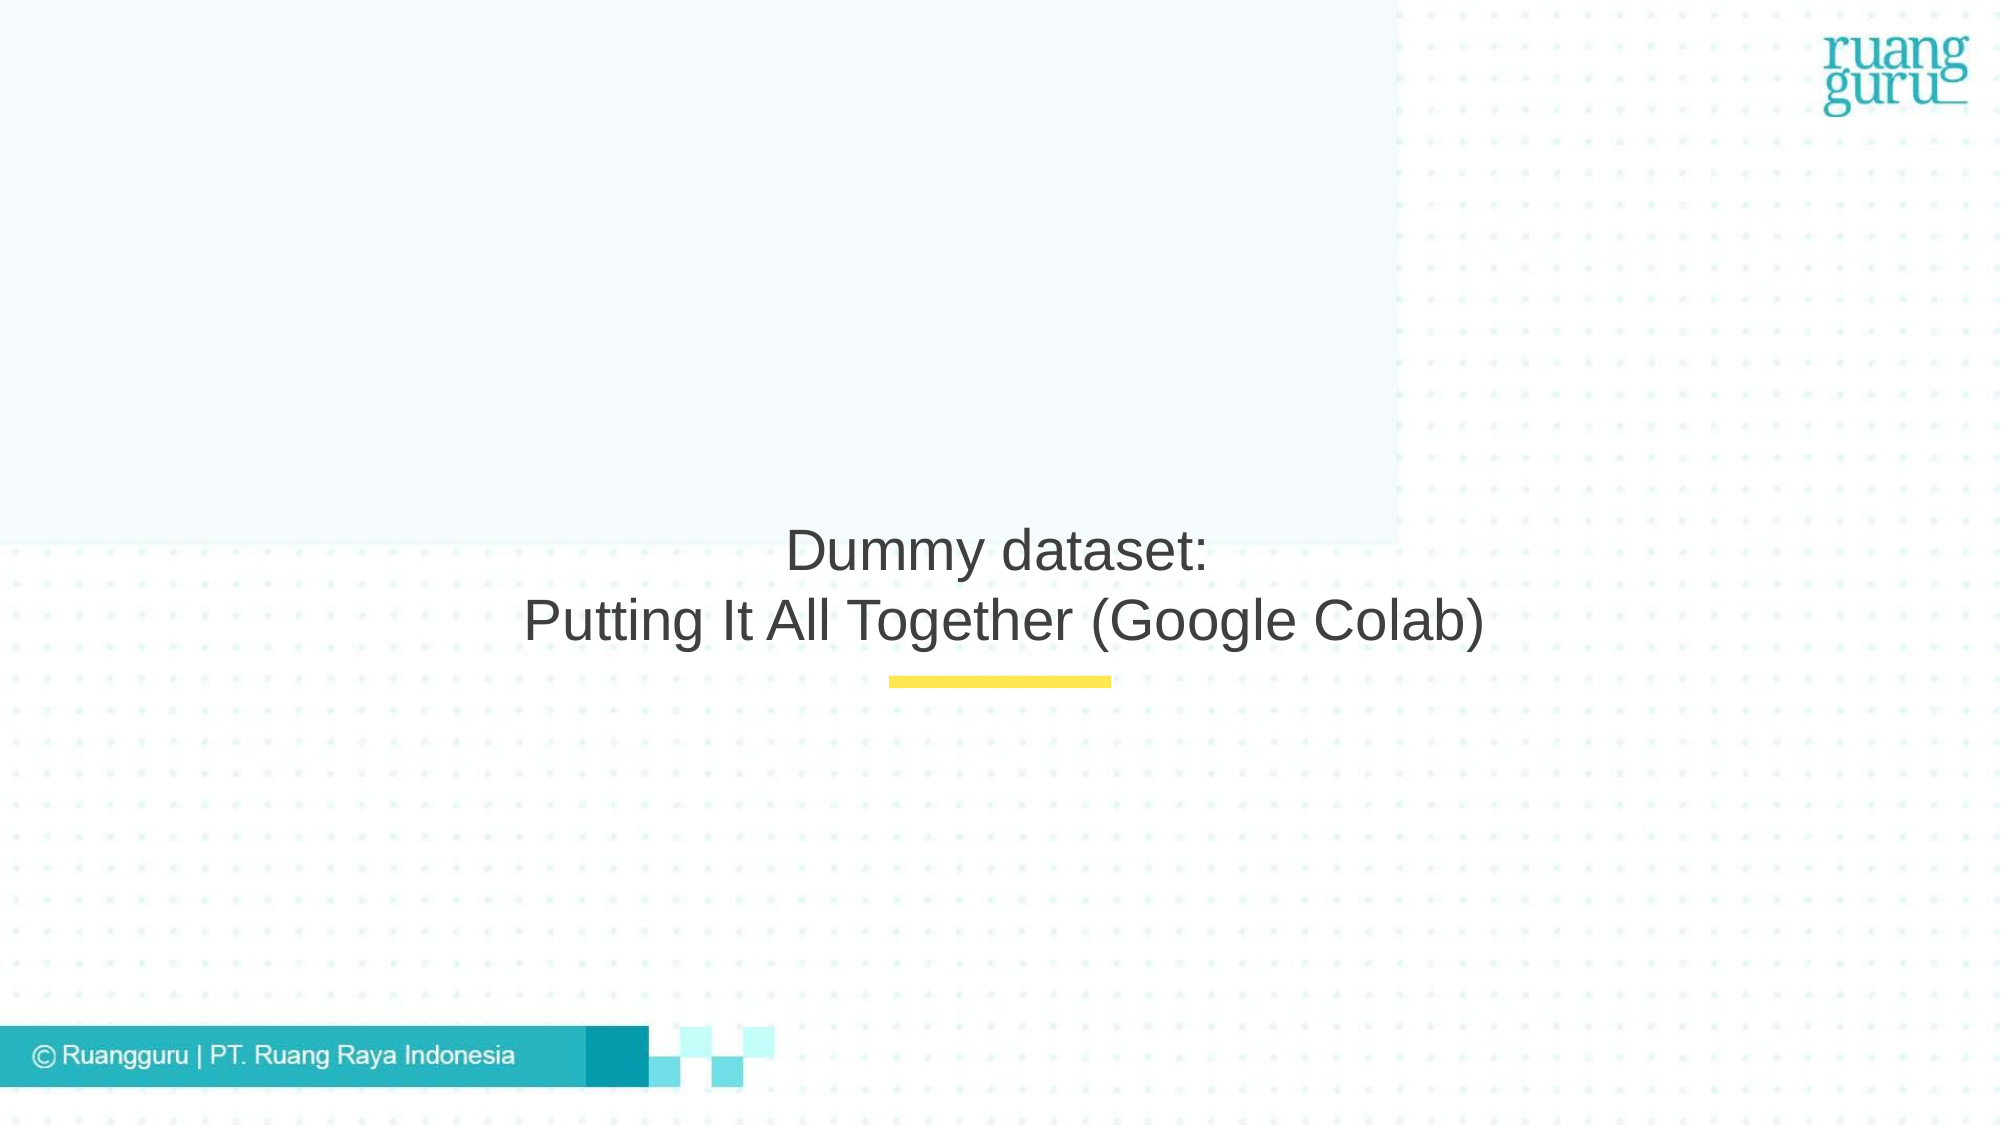

Dummy dataset:
Putting It All Together (Google Colab)